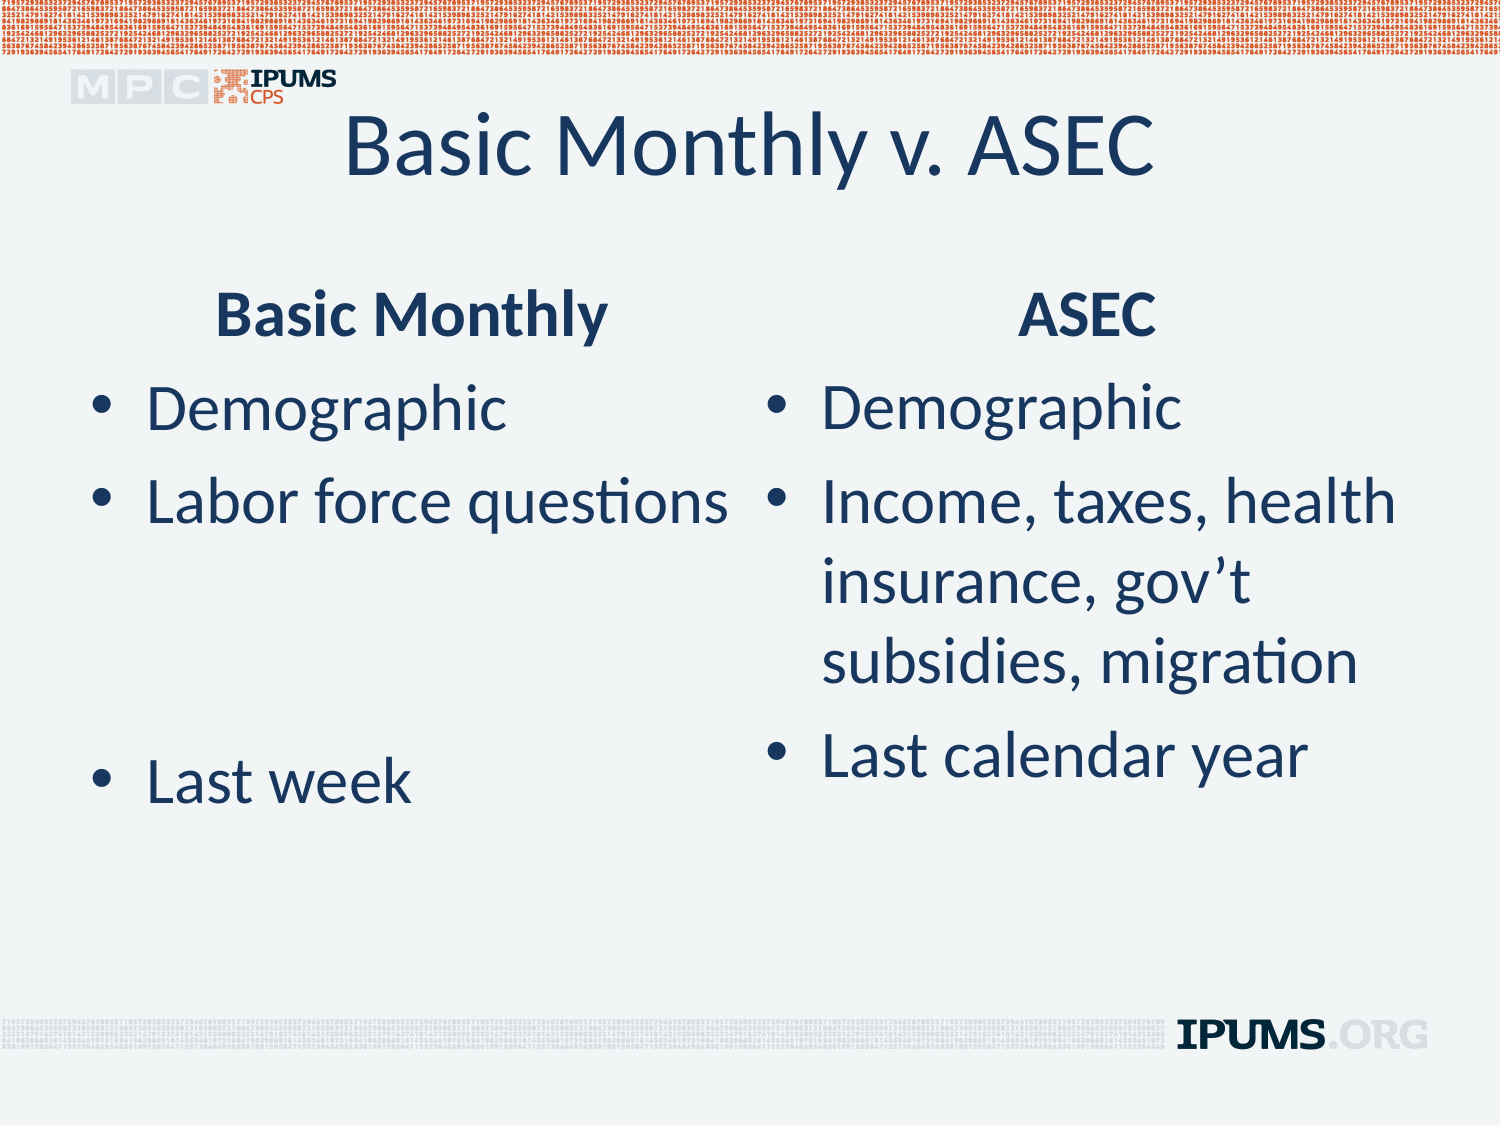

# Basic Monthly v. ASEC
ASEC
Demographic
Income, taxes, health insurance, gov’t subsidies, migration
Last calendar year
Basic Monthly
Demographic
Labor force questions

Last week